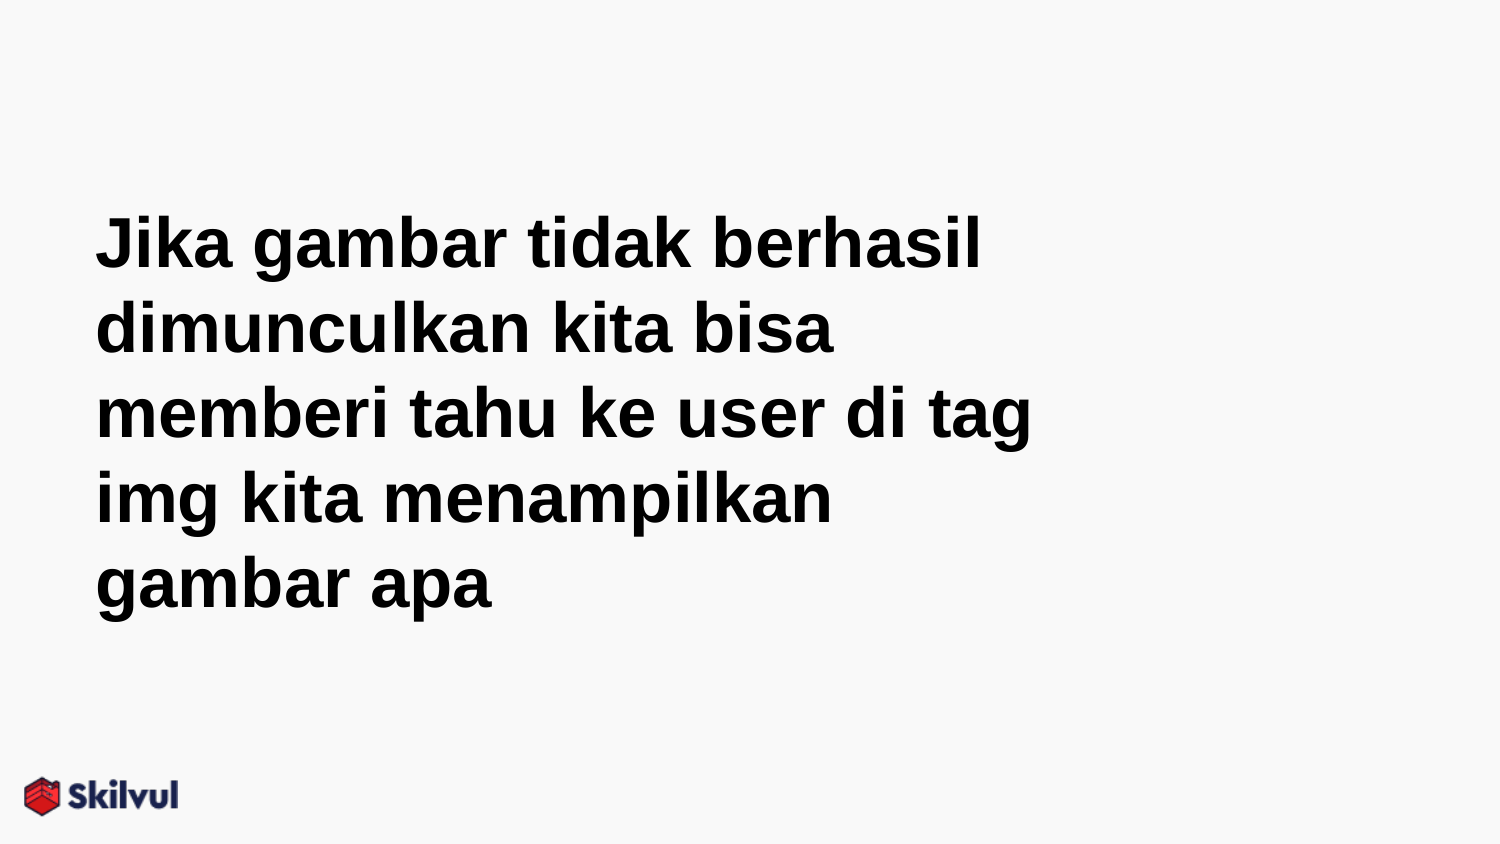

# Jika gambar tidak berhasil dimunculkan kita bisa memberi tahu ke user di tag img kita menampilkan gambar apa